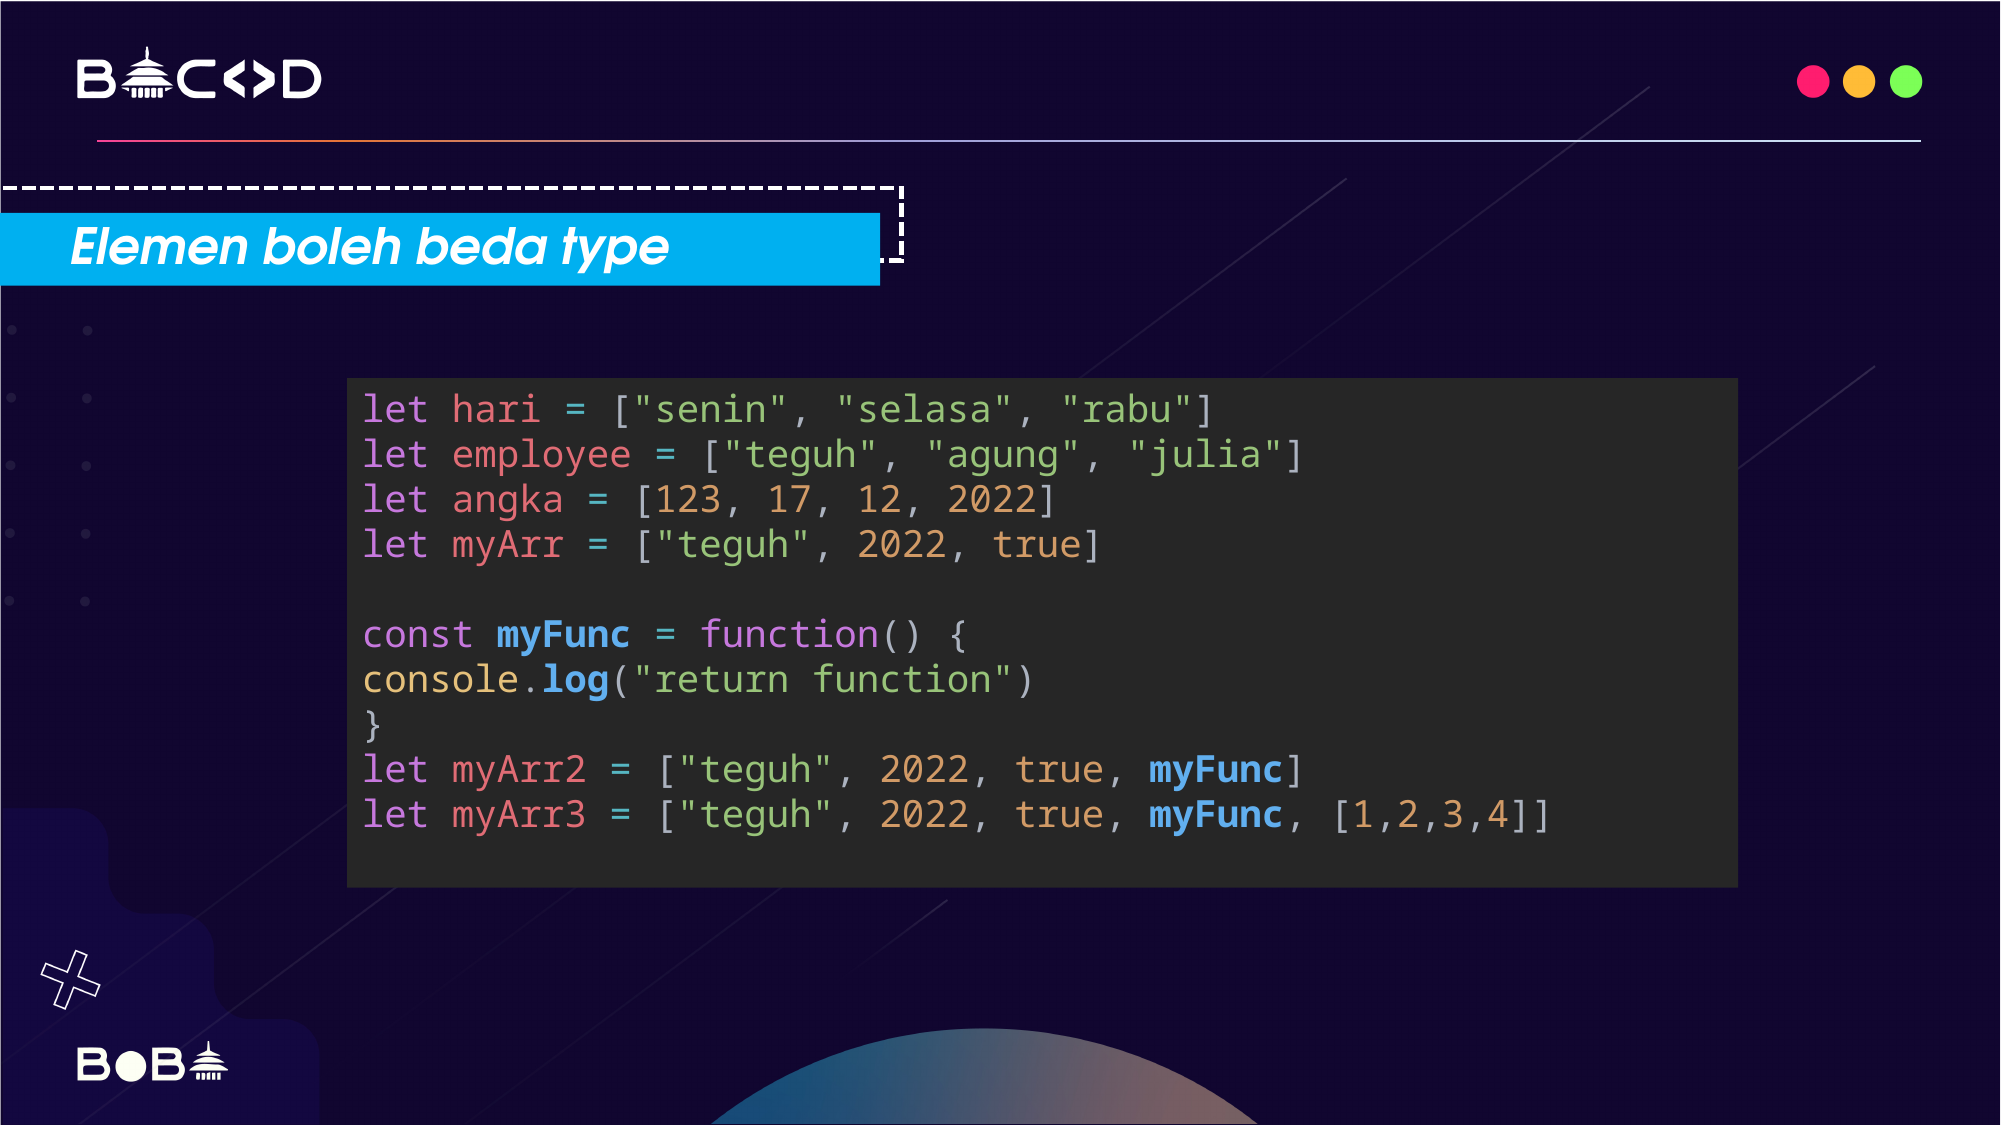

Elemen boleh beda type
let hari = ["senin", "selasa", "rabu"]
let employee = ["teguh", "agung", "julia"]
let angka = [123, 17, 12, 2022]
let myArr = ["teguh", 2022, true]
const myFunc = function() {
console.log("return function")
}
let myArr2 = ["teguh", 2022, true, myFunc]
let myArr3 = ["teguh", 2022, true, myFunc, [1,2,3,4]]